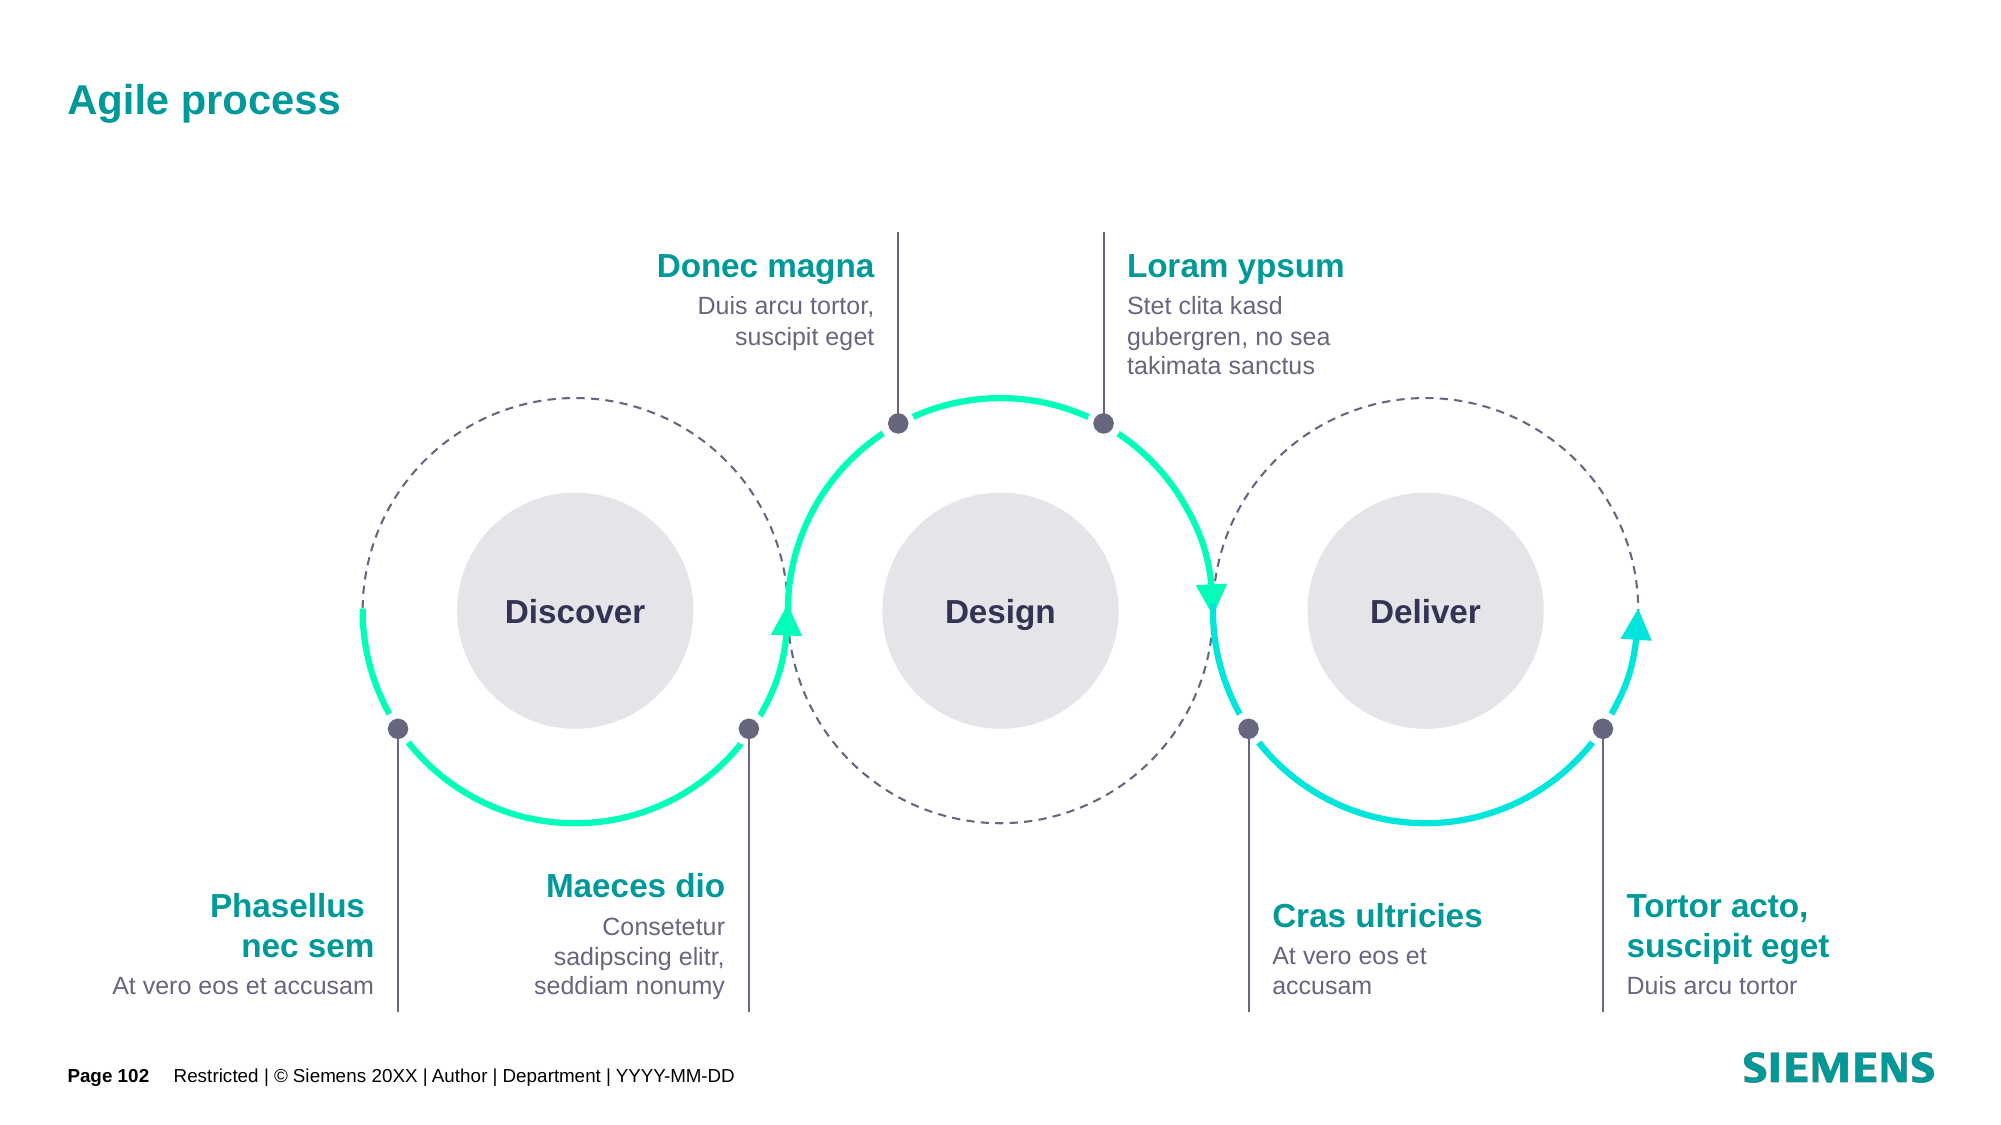

# Agile process
Donec magna
Duis arcu tortor, suscipit eget
Loram ypsum
Stet clita kasd gubergren, no sea takimata sanctus

Discover
Design
Deliver

Phasellus
nec sem
At vero eos et accusam
Tortor acto, suscipit eget
Duis arcu tortor
Maeces dio
Consetetur sadipscing elitr, seddiam nonumy
Cras ultricies
At vero eos et accusam
Page 102
Restricted | © Siemens 20XX | Author | Department | YYYY-MM-DD